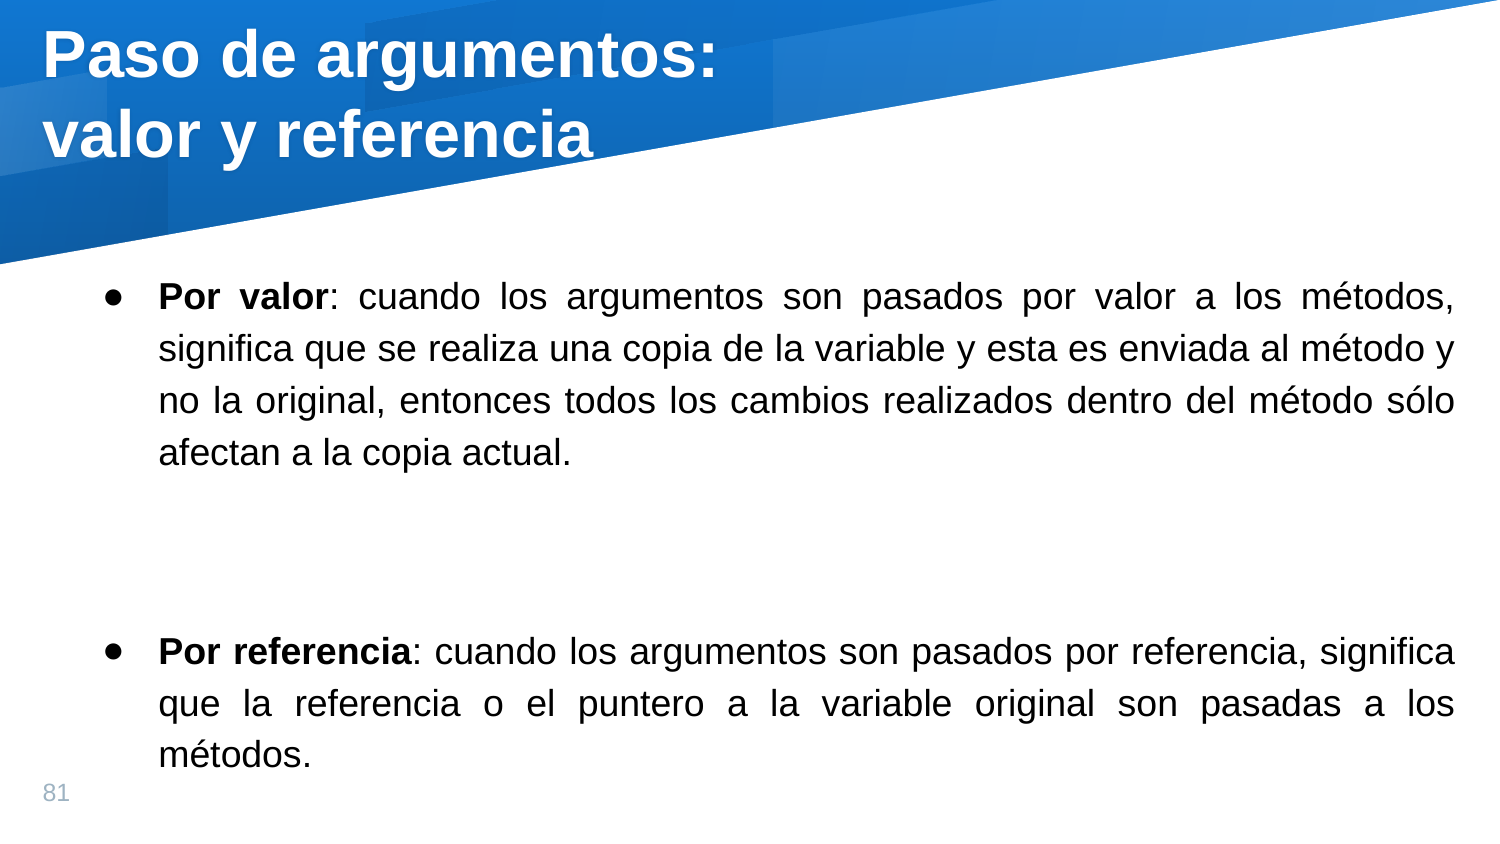

Paso de argumentos:
valor y referencia
Por valor: cuando los argumentos son pasados por valor a los métodos, significa que se realiza una copia de la variable y esta es enviada al método y no la original, entonces todos los cambios realizados dentro del método sólo afectan a la copia actual.

Por referencia: cuando los argumentos son pasados por referencia, significa que la referencia o el puntero a la variable original son pasadas a los métodos.

81